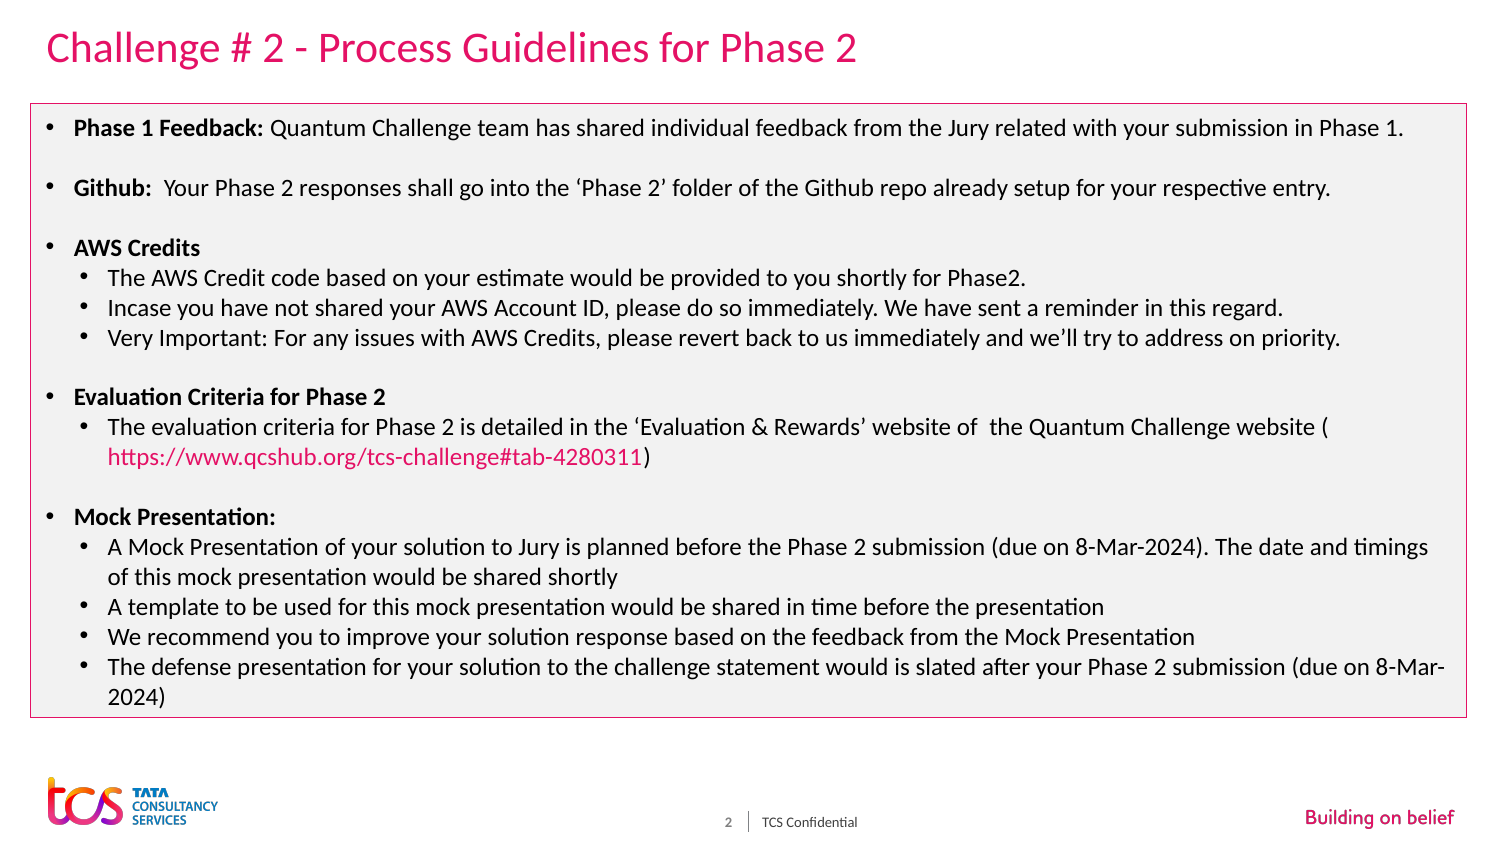

Challenge # 2 - Process Guidelines for Phase 2
Phase 1 Feedback: Quantum Challenge team has shared individual feedback from the Jury related with your submission in Phase 1.

Github:  Your Phase 2 responses shall go into the ‘Phase 2’ folder of the Github repo already setup for your respective entry.

AWS Credits
The AWS Credit code based on your estimate would be provided to you shortly for Phase2.
Incase you have not shared your AWS Account ID, please do so immediately. We have sent a reminder in this regard.
Very Important: For any issues with AWS Credits, please revert back to us immediately and we’ll try to address on priority.

Evaluation Criteria for Phase 2
The evaluation criteria for Phase 2 is detailed in the ‘Evaluation & Rewards’ website of  the Quantum Challenge website (https://www.qcshub.org/tcs-challenge#tab-4280311)

Mock Presentation:
A Mock Presentation of your solution to Jury is planned before the Phase 2 submission (due on 8-Mar-2024). The date and timings of this mock presentation would be shared shortly
A template to be used for this mock presentation would be shared in time before the presentation
We recommend you to improve your solution response based on the feedback from the Mock Presentation
The defense presentation for your solution to the challenge statement would is slated after your Phase 2 submission (due on 8-Mar-2024)
TCS Confidential